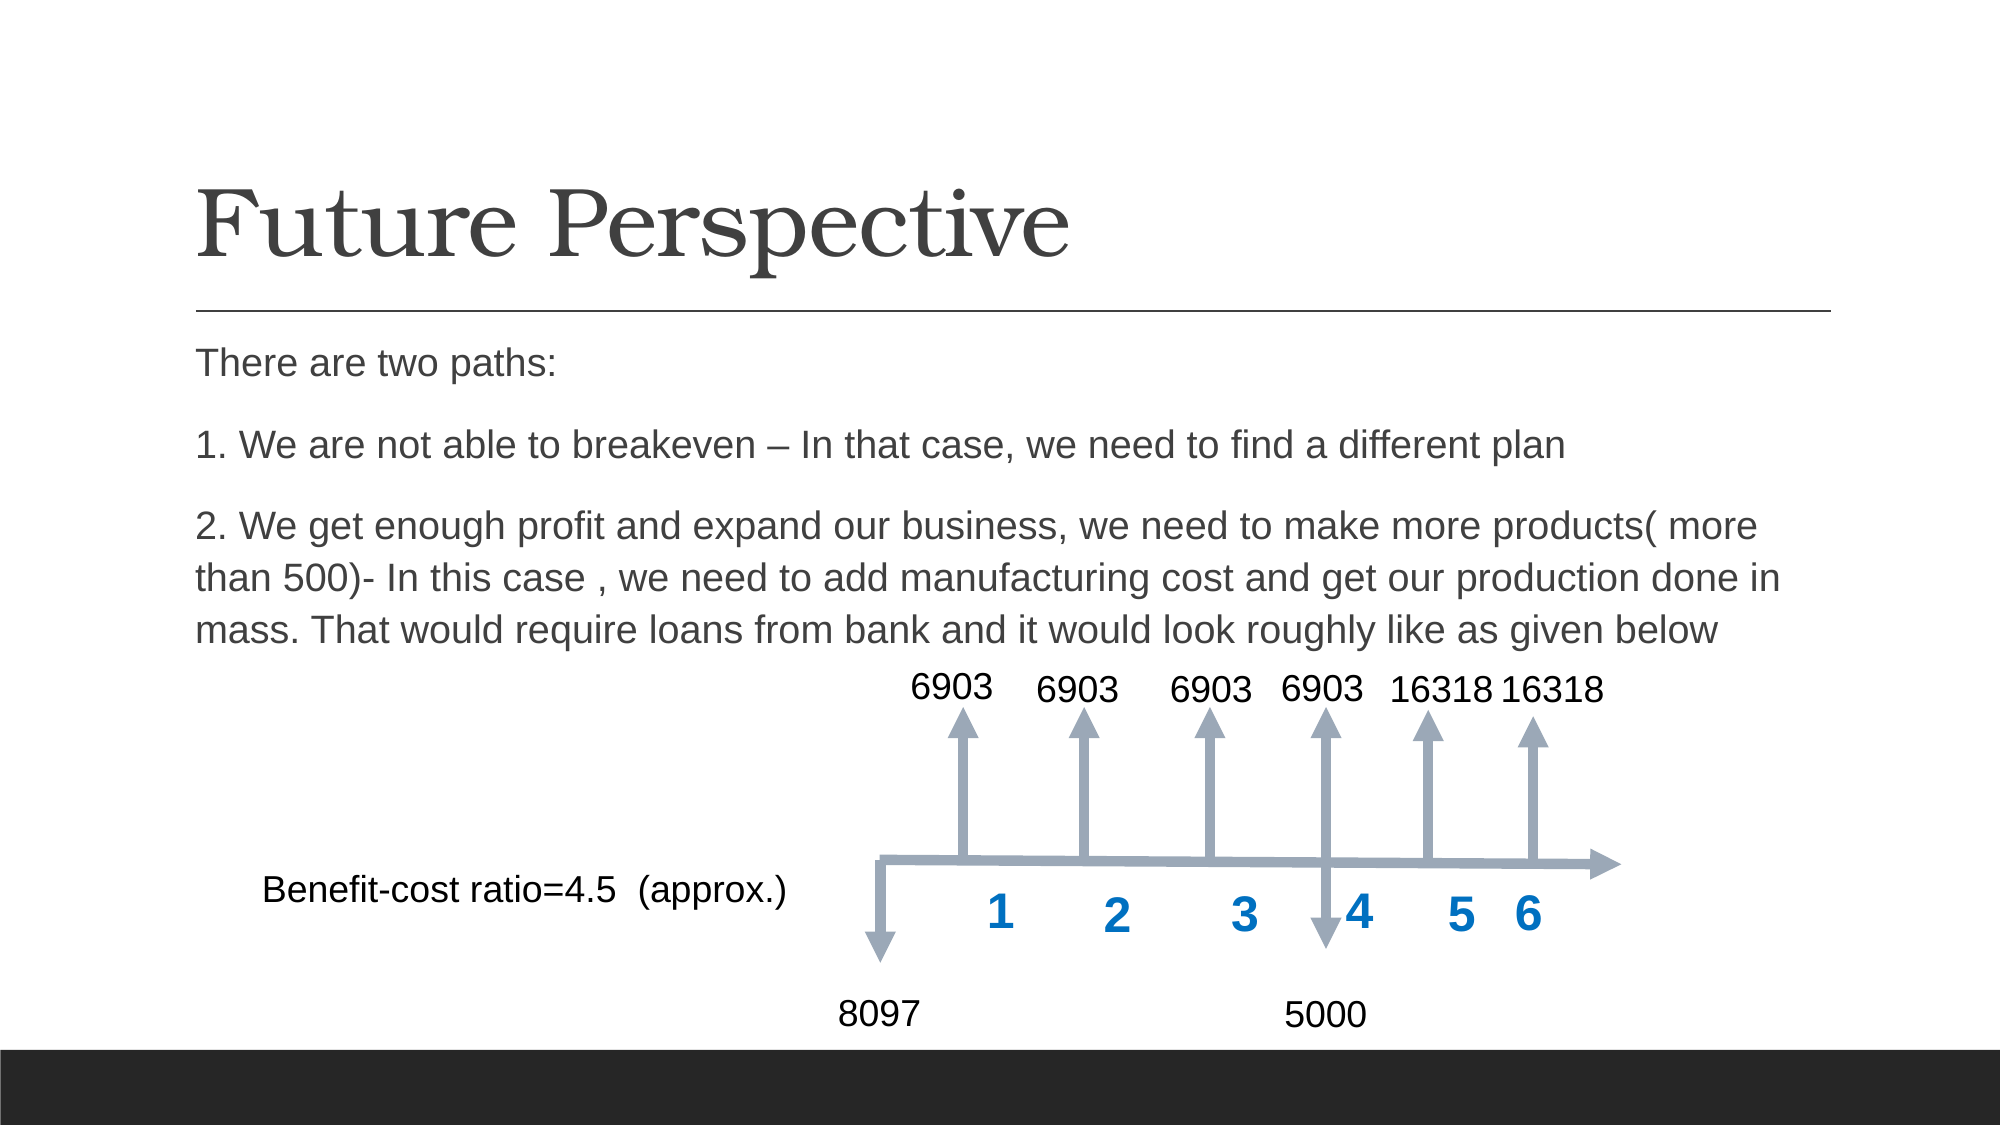

# Future Perspective
There are two paths:
1. We are not able to breakeven – In that case, we need to find a different plan
2. We get enough profit and expand our business, we need to make more products( more than 500)- In this case , we need to add manufacturing cost and get our production done in mass. That would require loans from bank and it would look roughly like as given below
6903
6903
16318
6903
6903
16318
4
1
3
5
2
Benefit-cost ratio=4.5  (approx.)
6
8097
5000